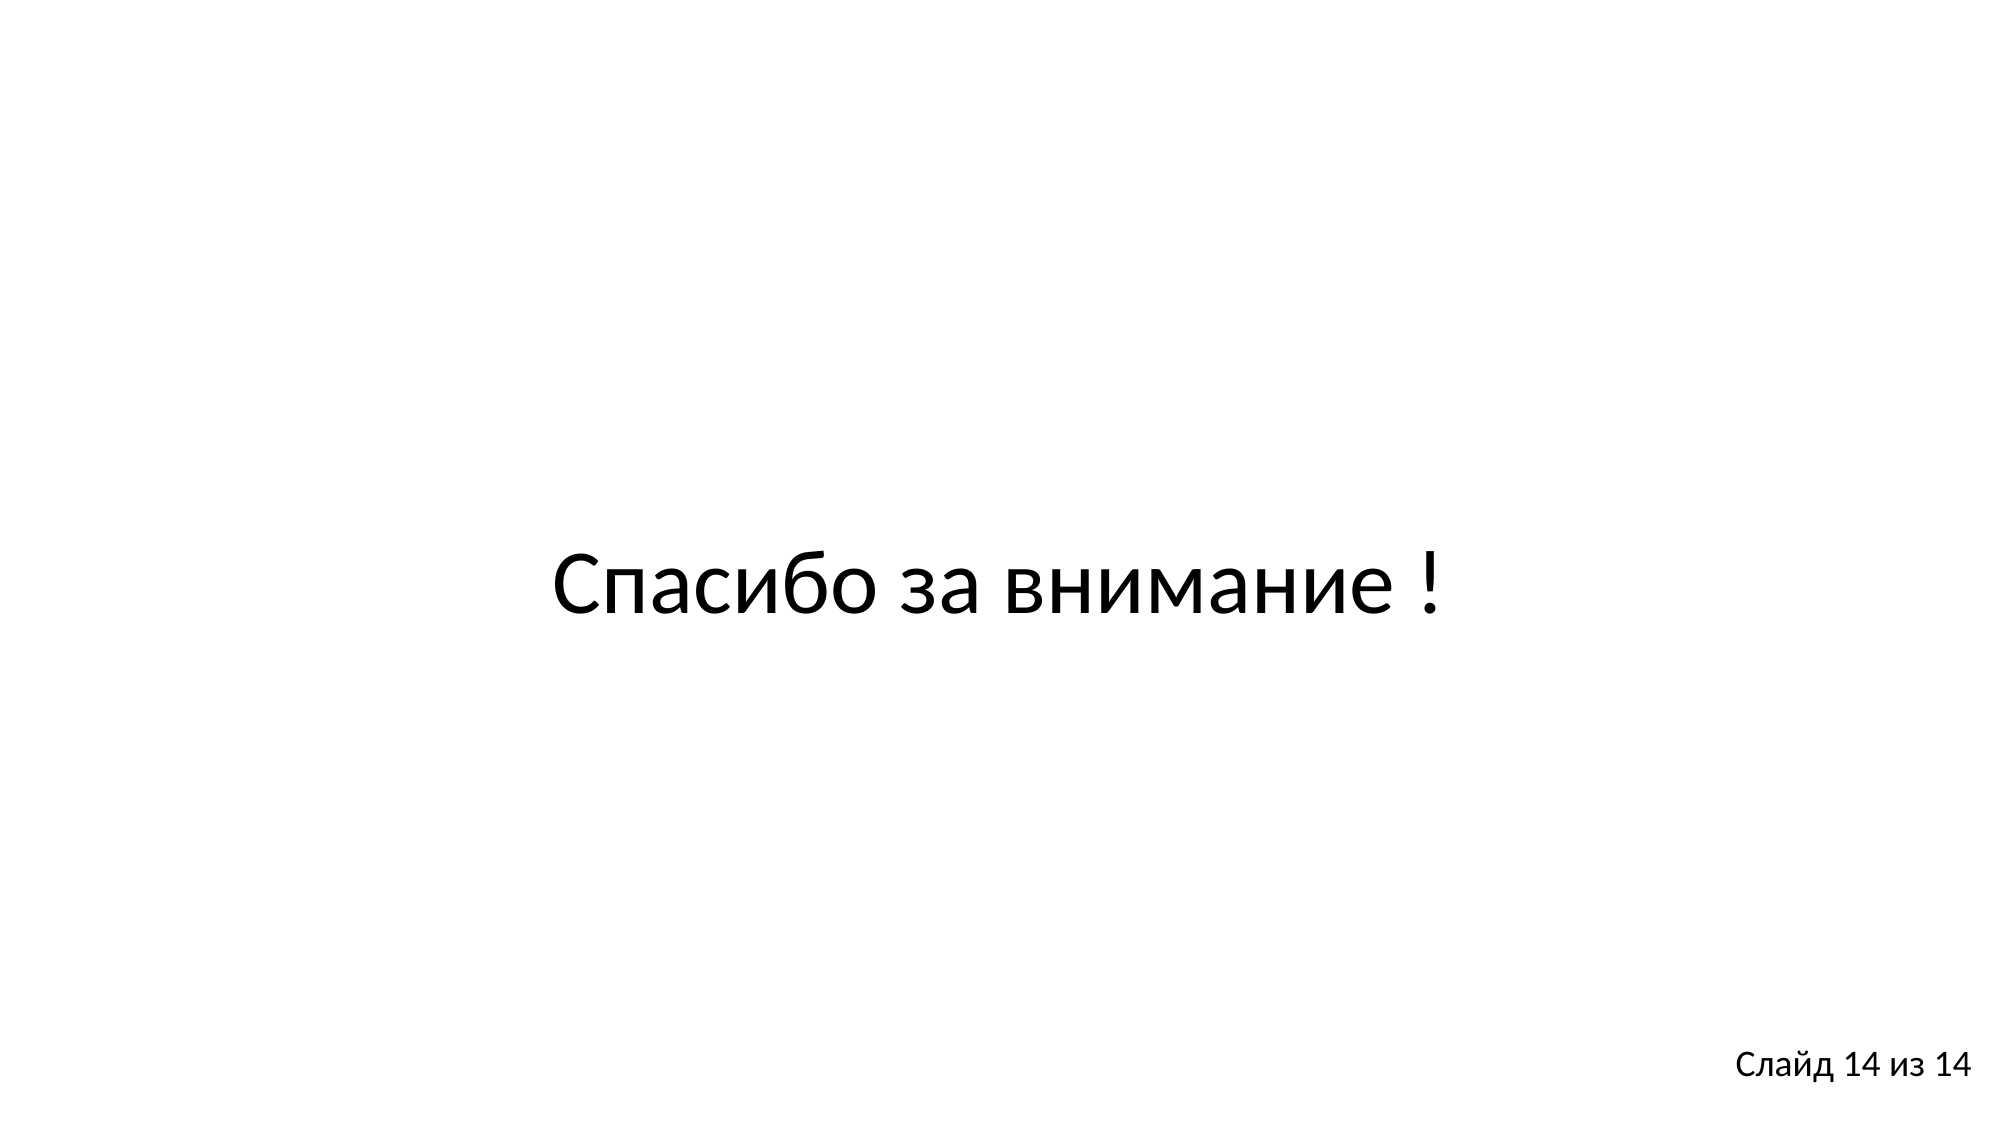

# Спасибо за внимание !
Слайд 14 из 14